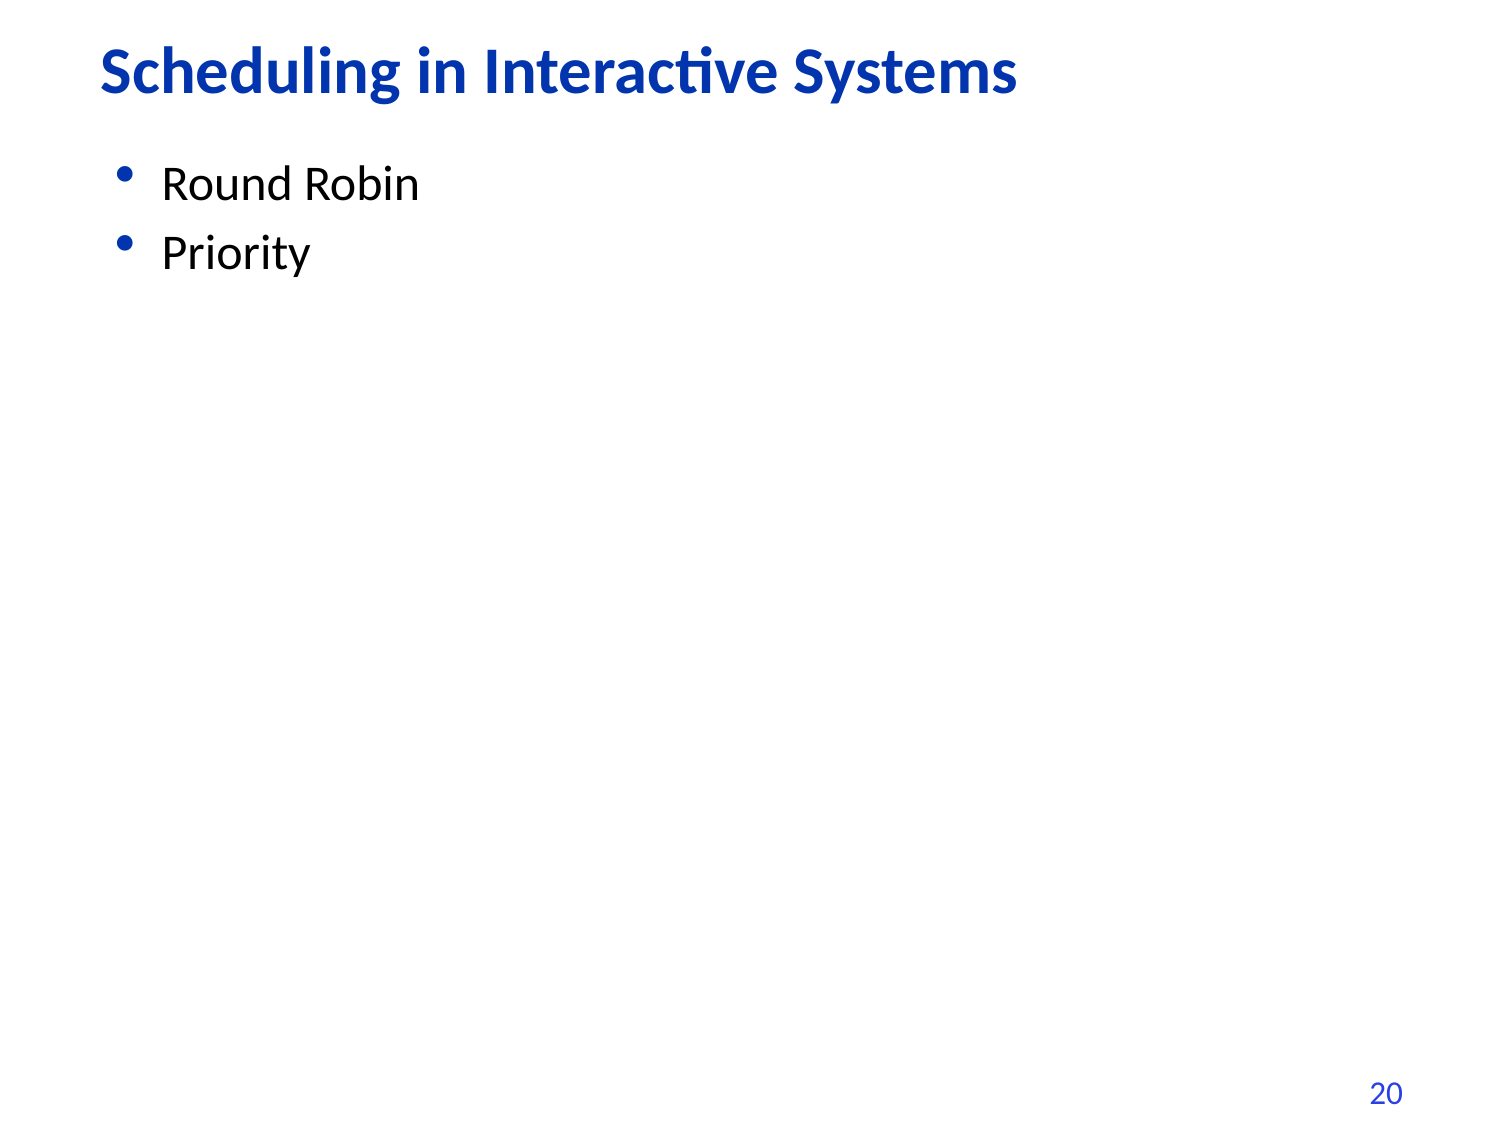

# Scheduling in Interactive Systems
Round Robin
Priority